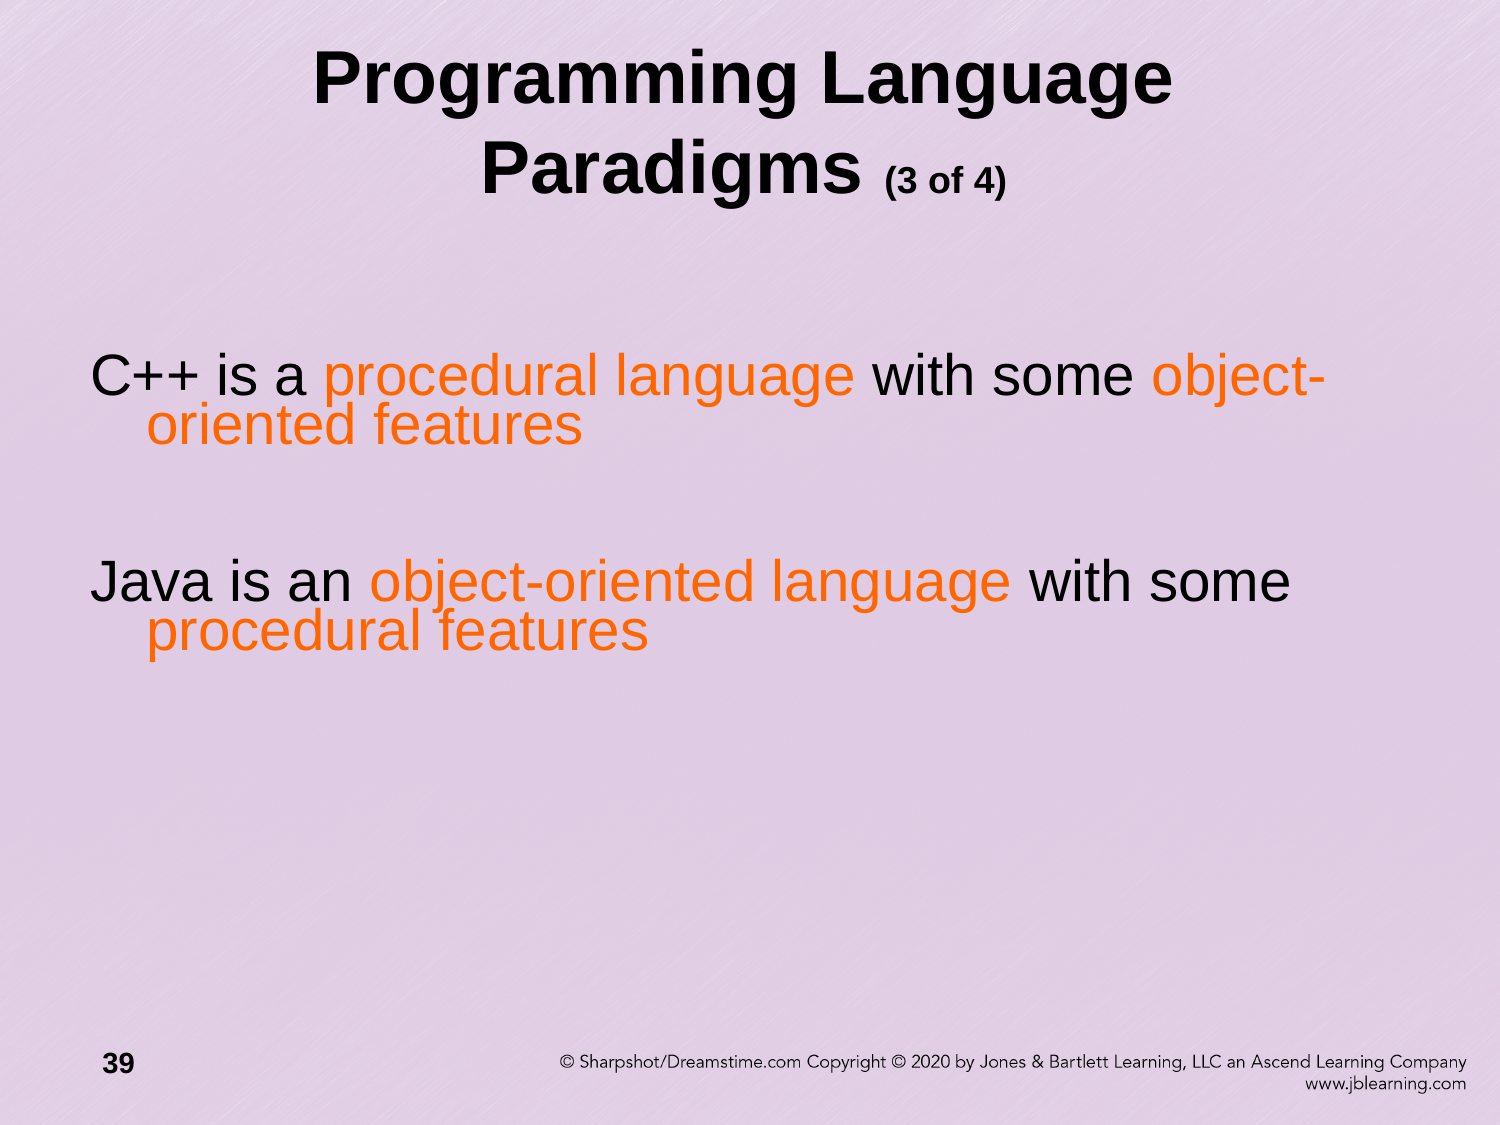

Programming Language Paradigms (3 of 4)

C++ is a procedural language with some object-oriented features

Java is an object-oriented language with some procedural features
39